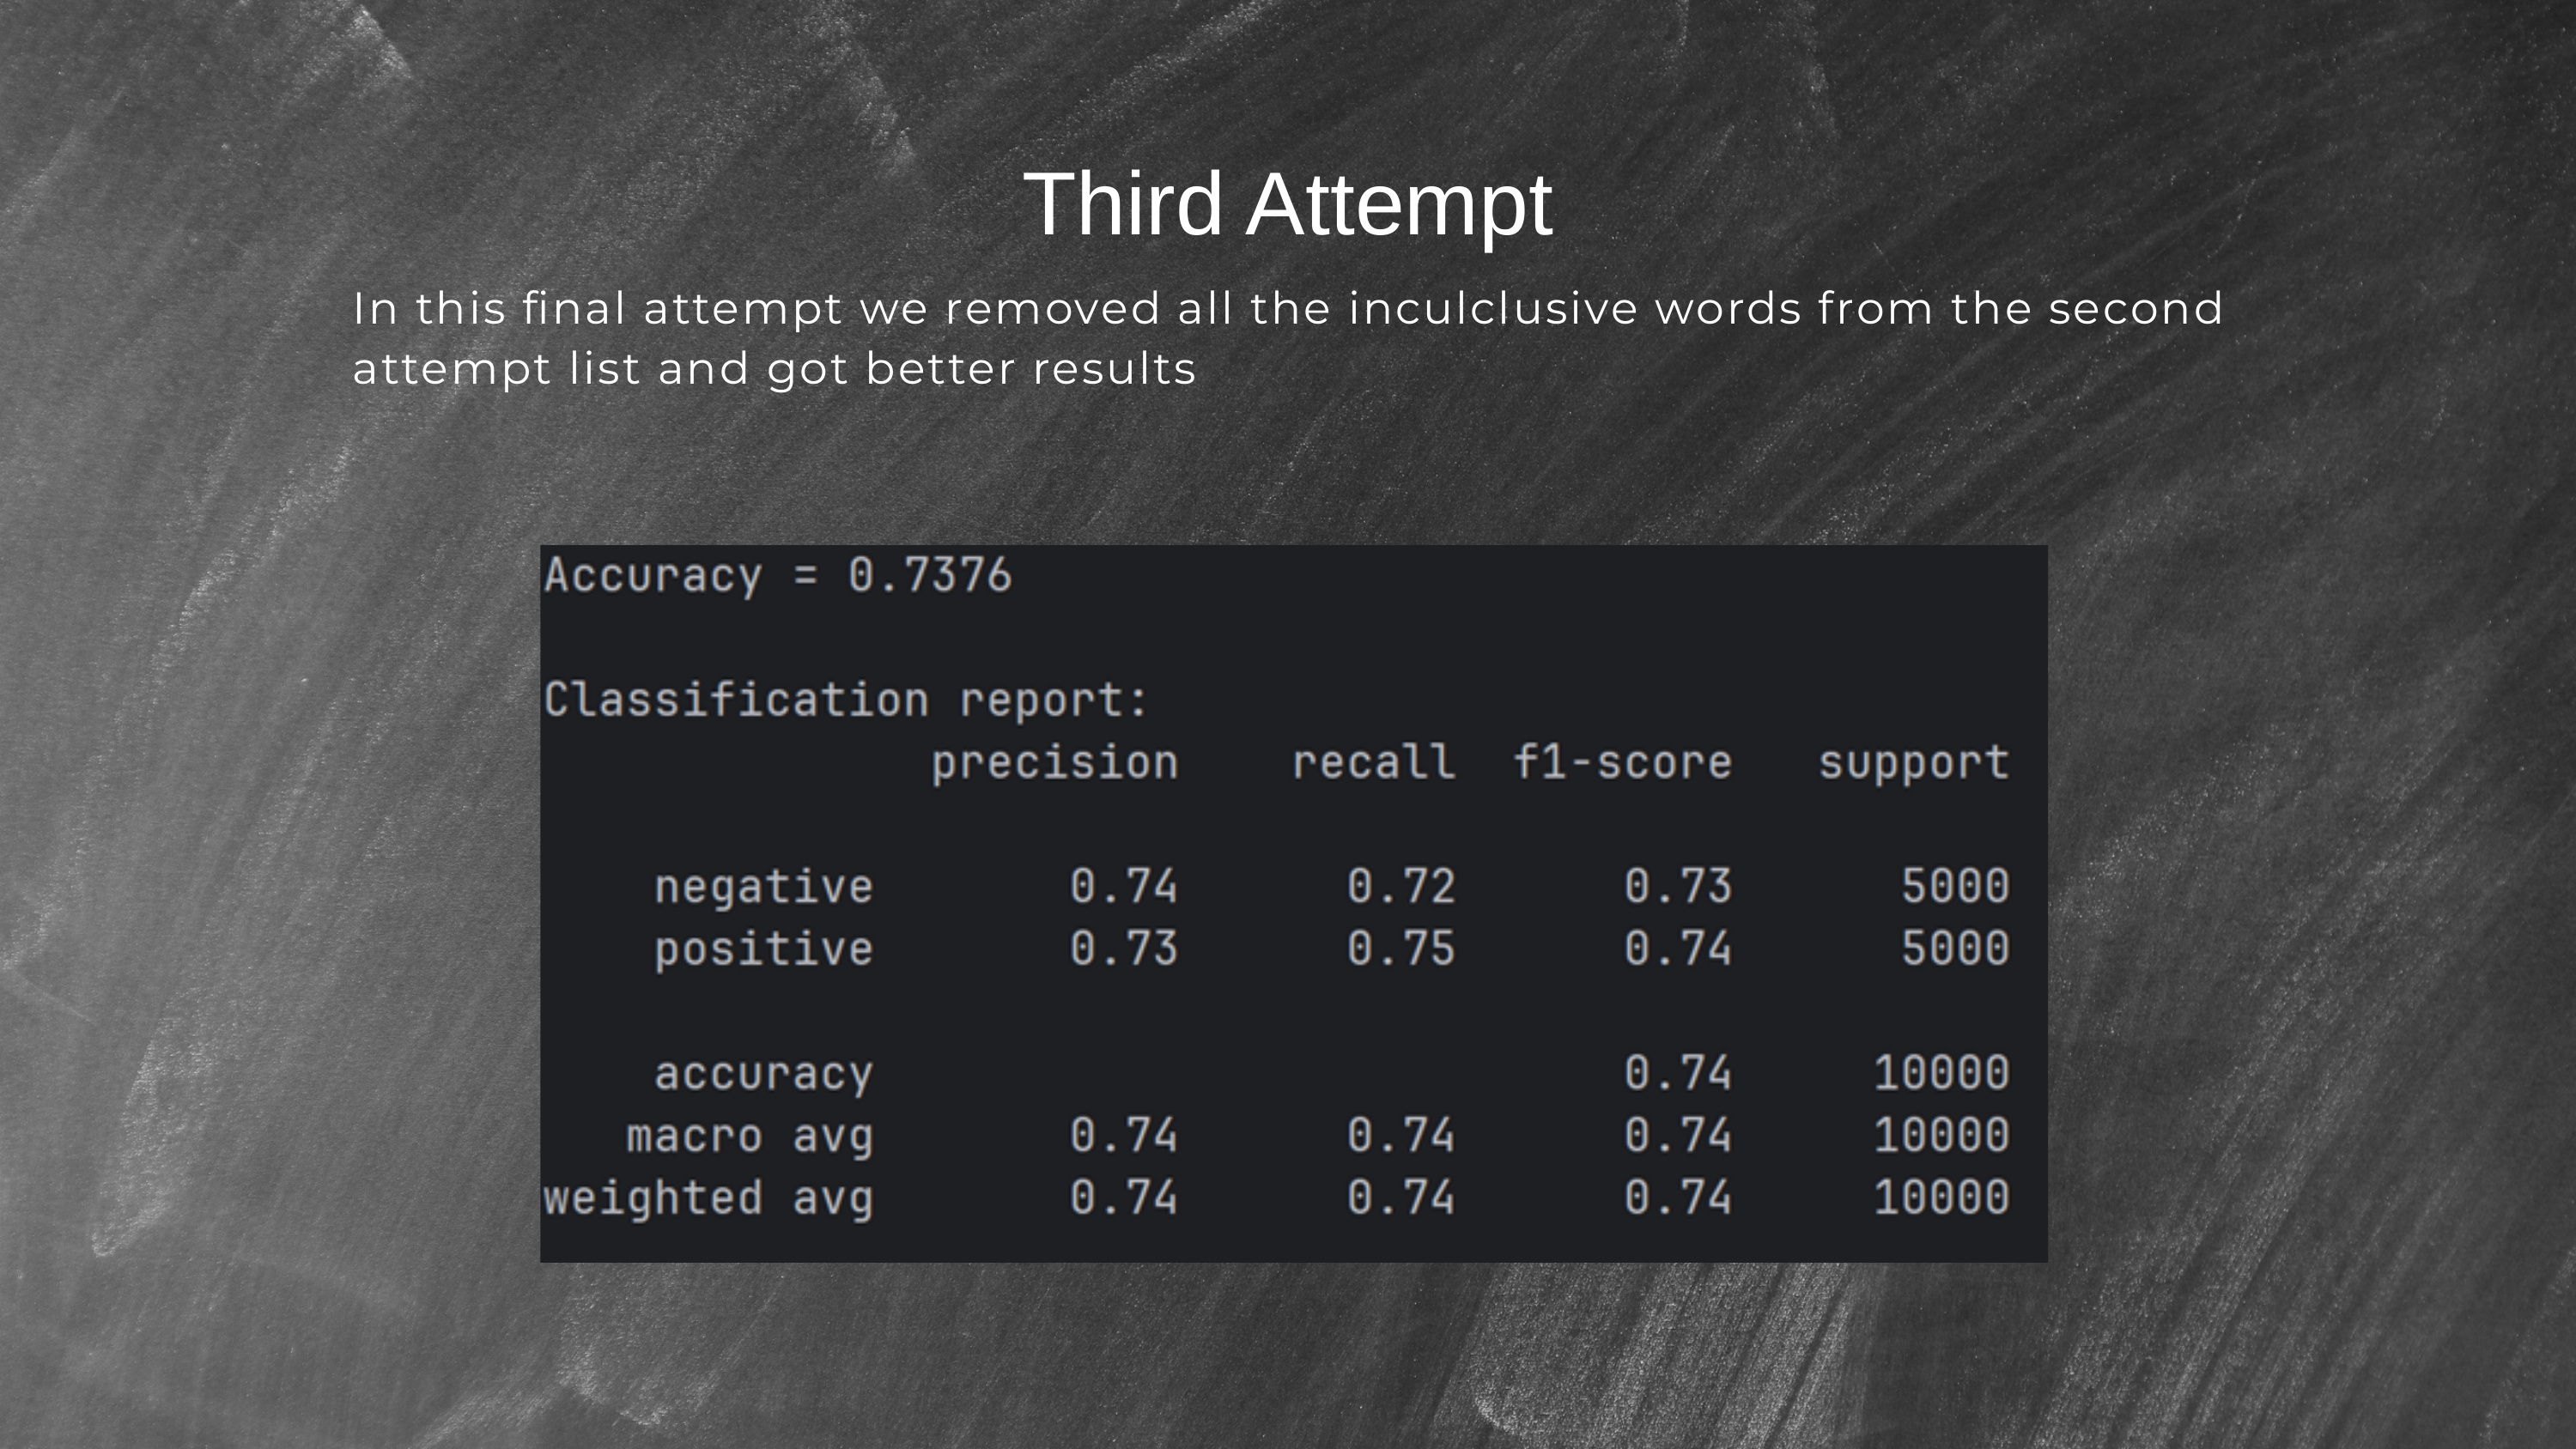

Third Attempt
In this final attempt we removed all the inculclusive words from the second attempt list and got better results